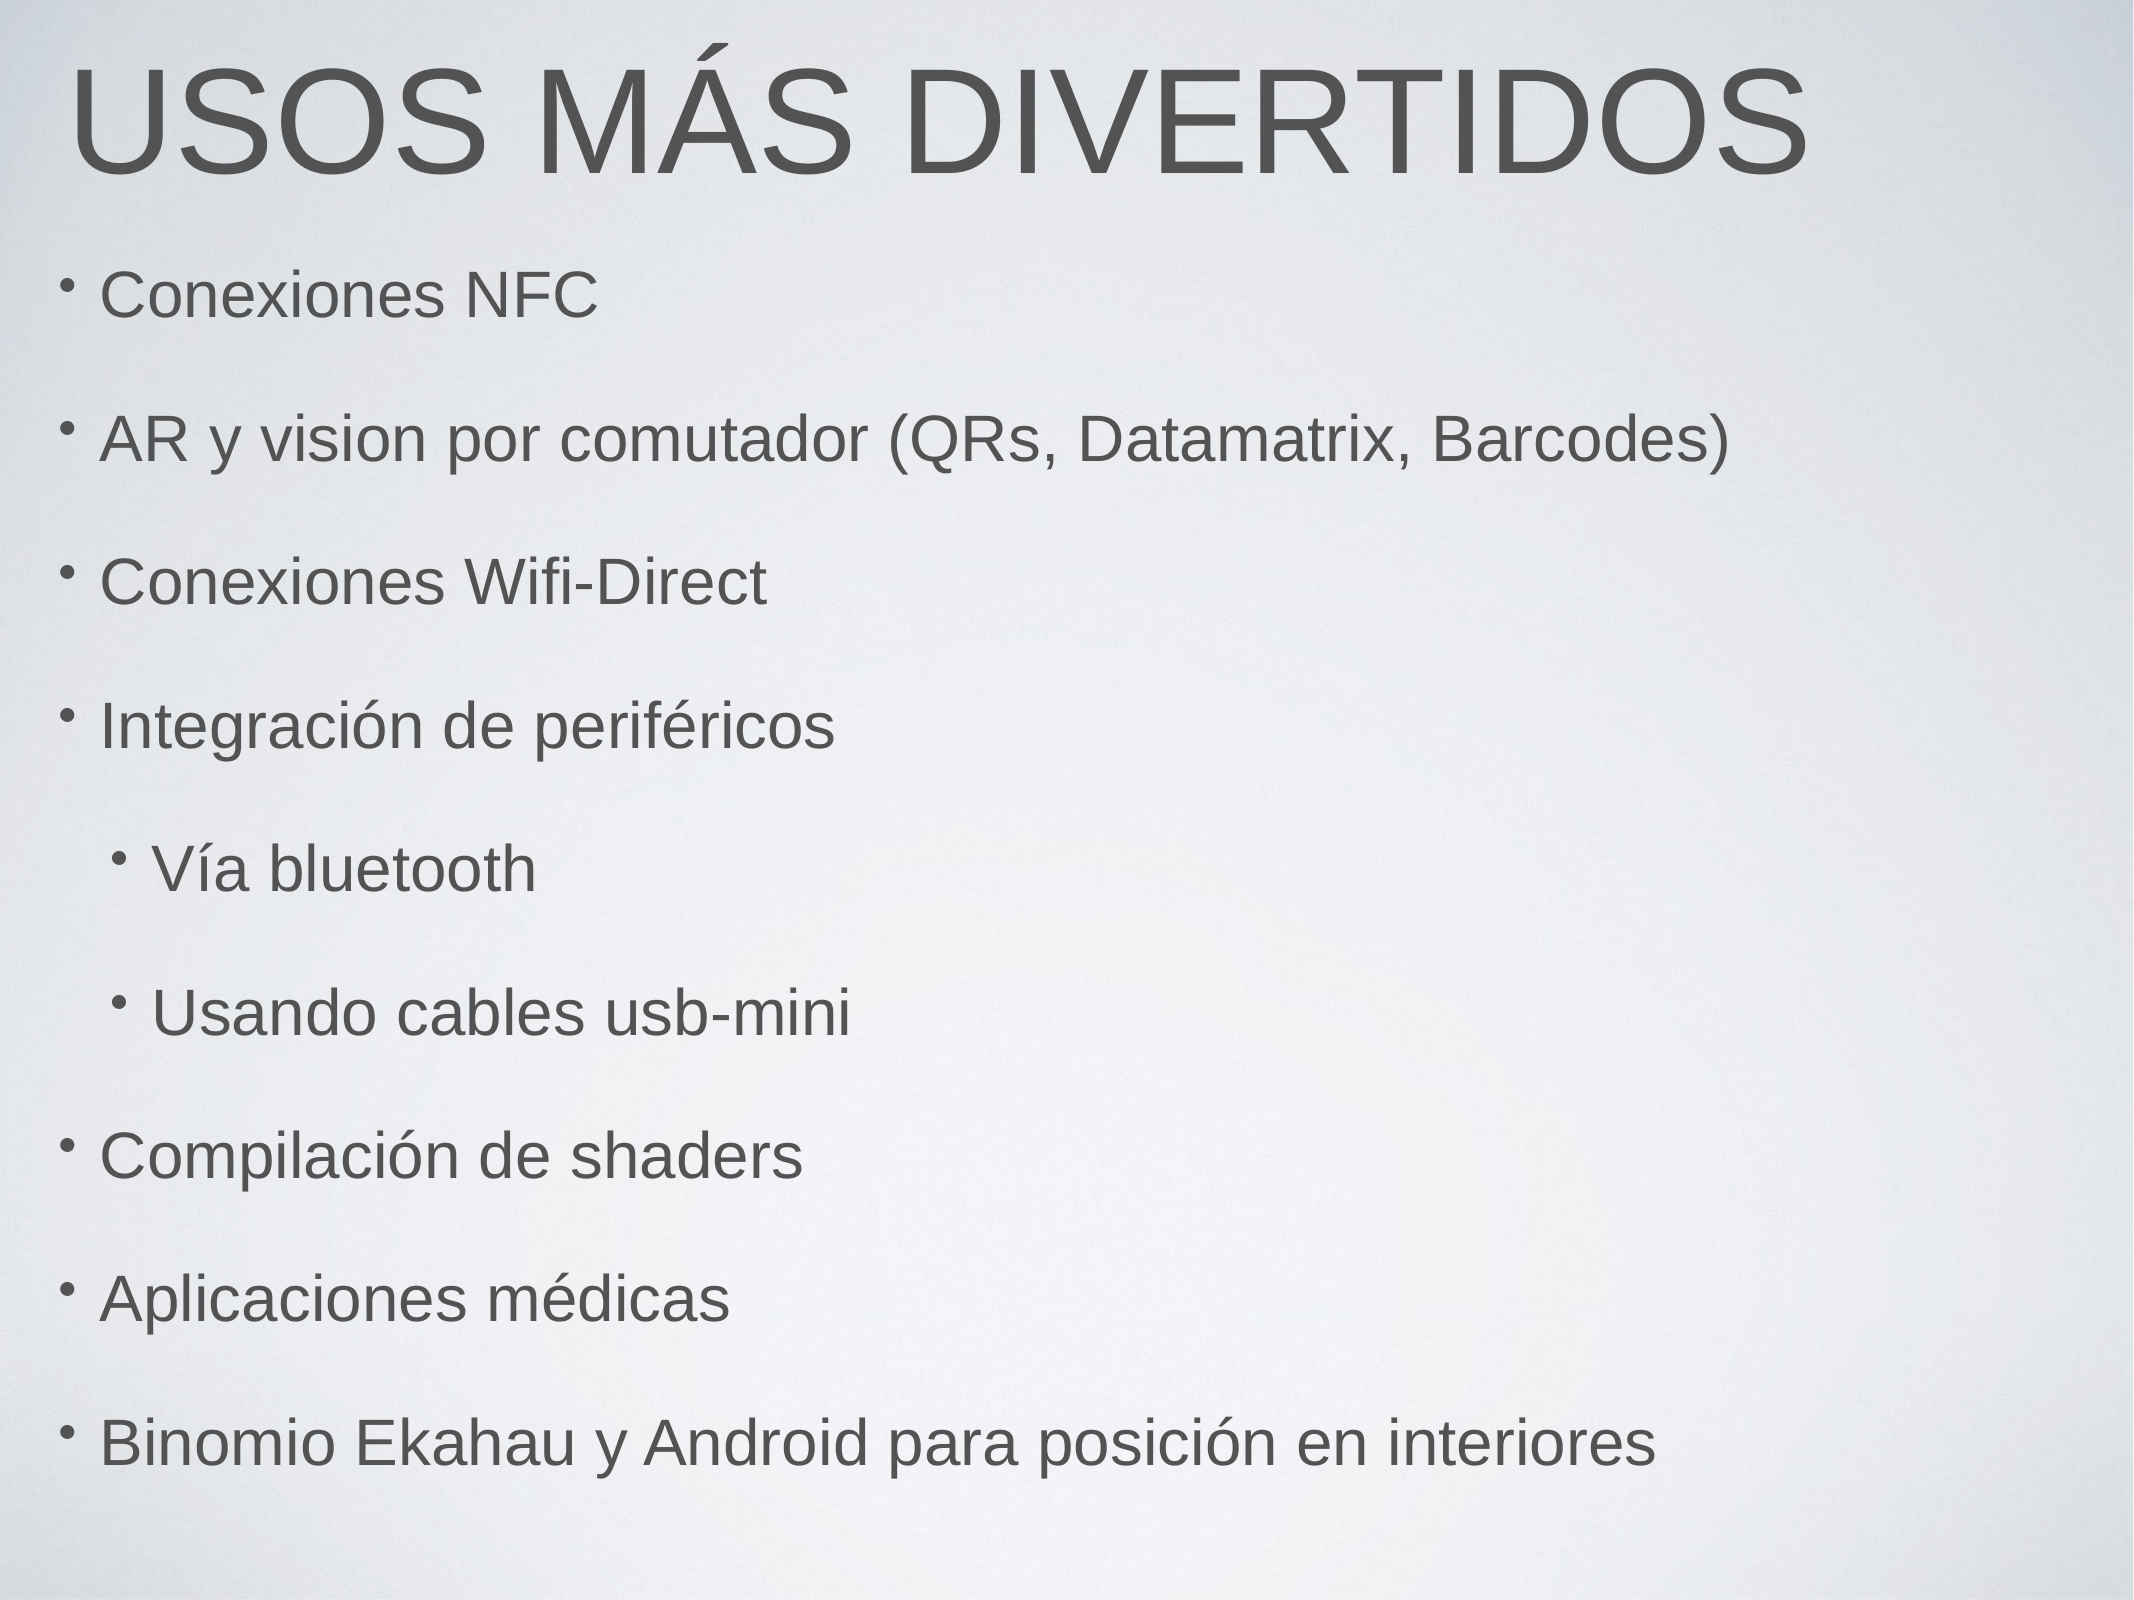

# USOS más divertidos
Conexiones NFC
AR y vision por comutador (QRs, Datamatrix, Barcodes)
Conexiones Wifi-Direct
Integración de periféricos
Vía bluetooth
Usando cables usb-mini
Compilación de shaders
Aplicaciones médicas
Binomio Ekahau y Android para posición en interiores